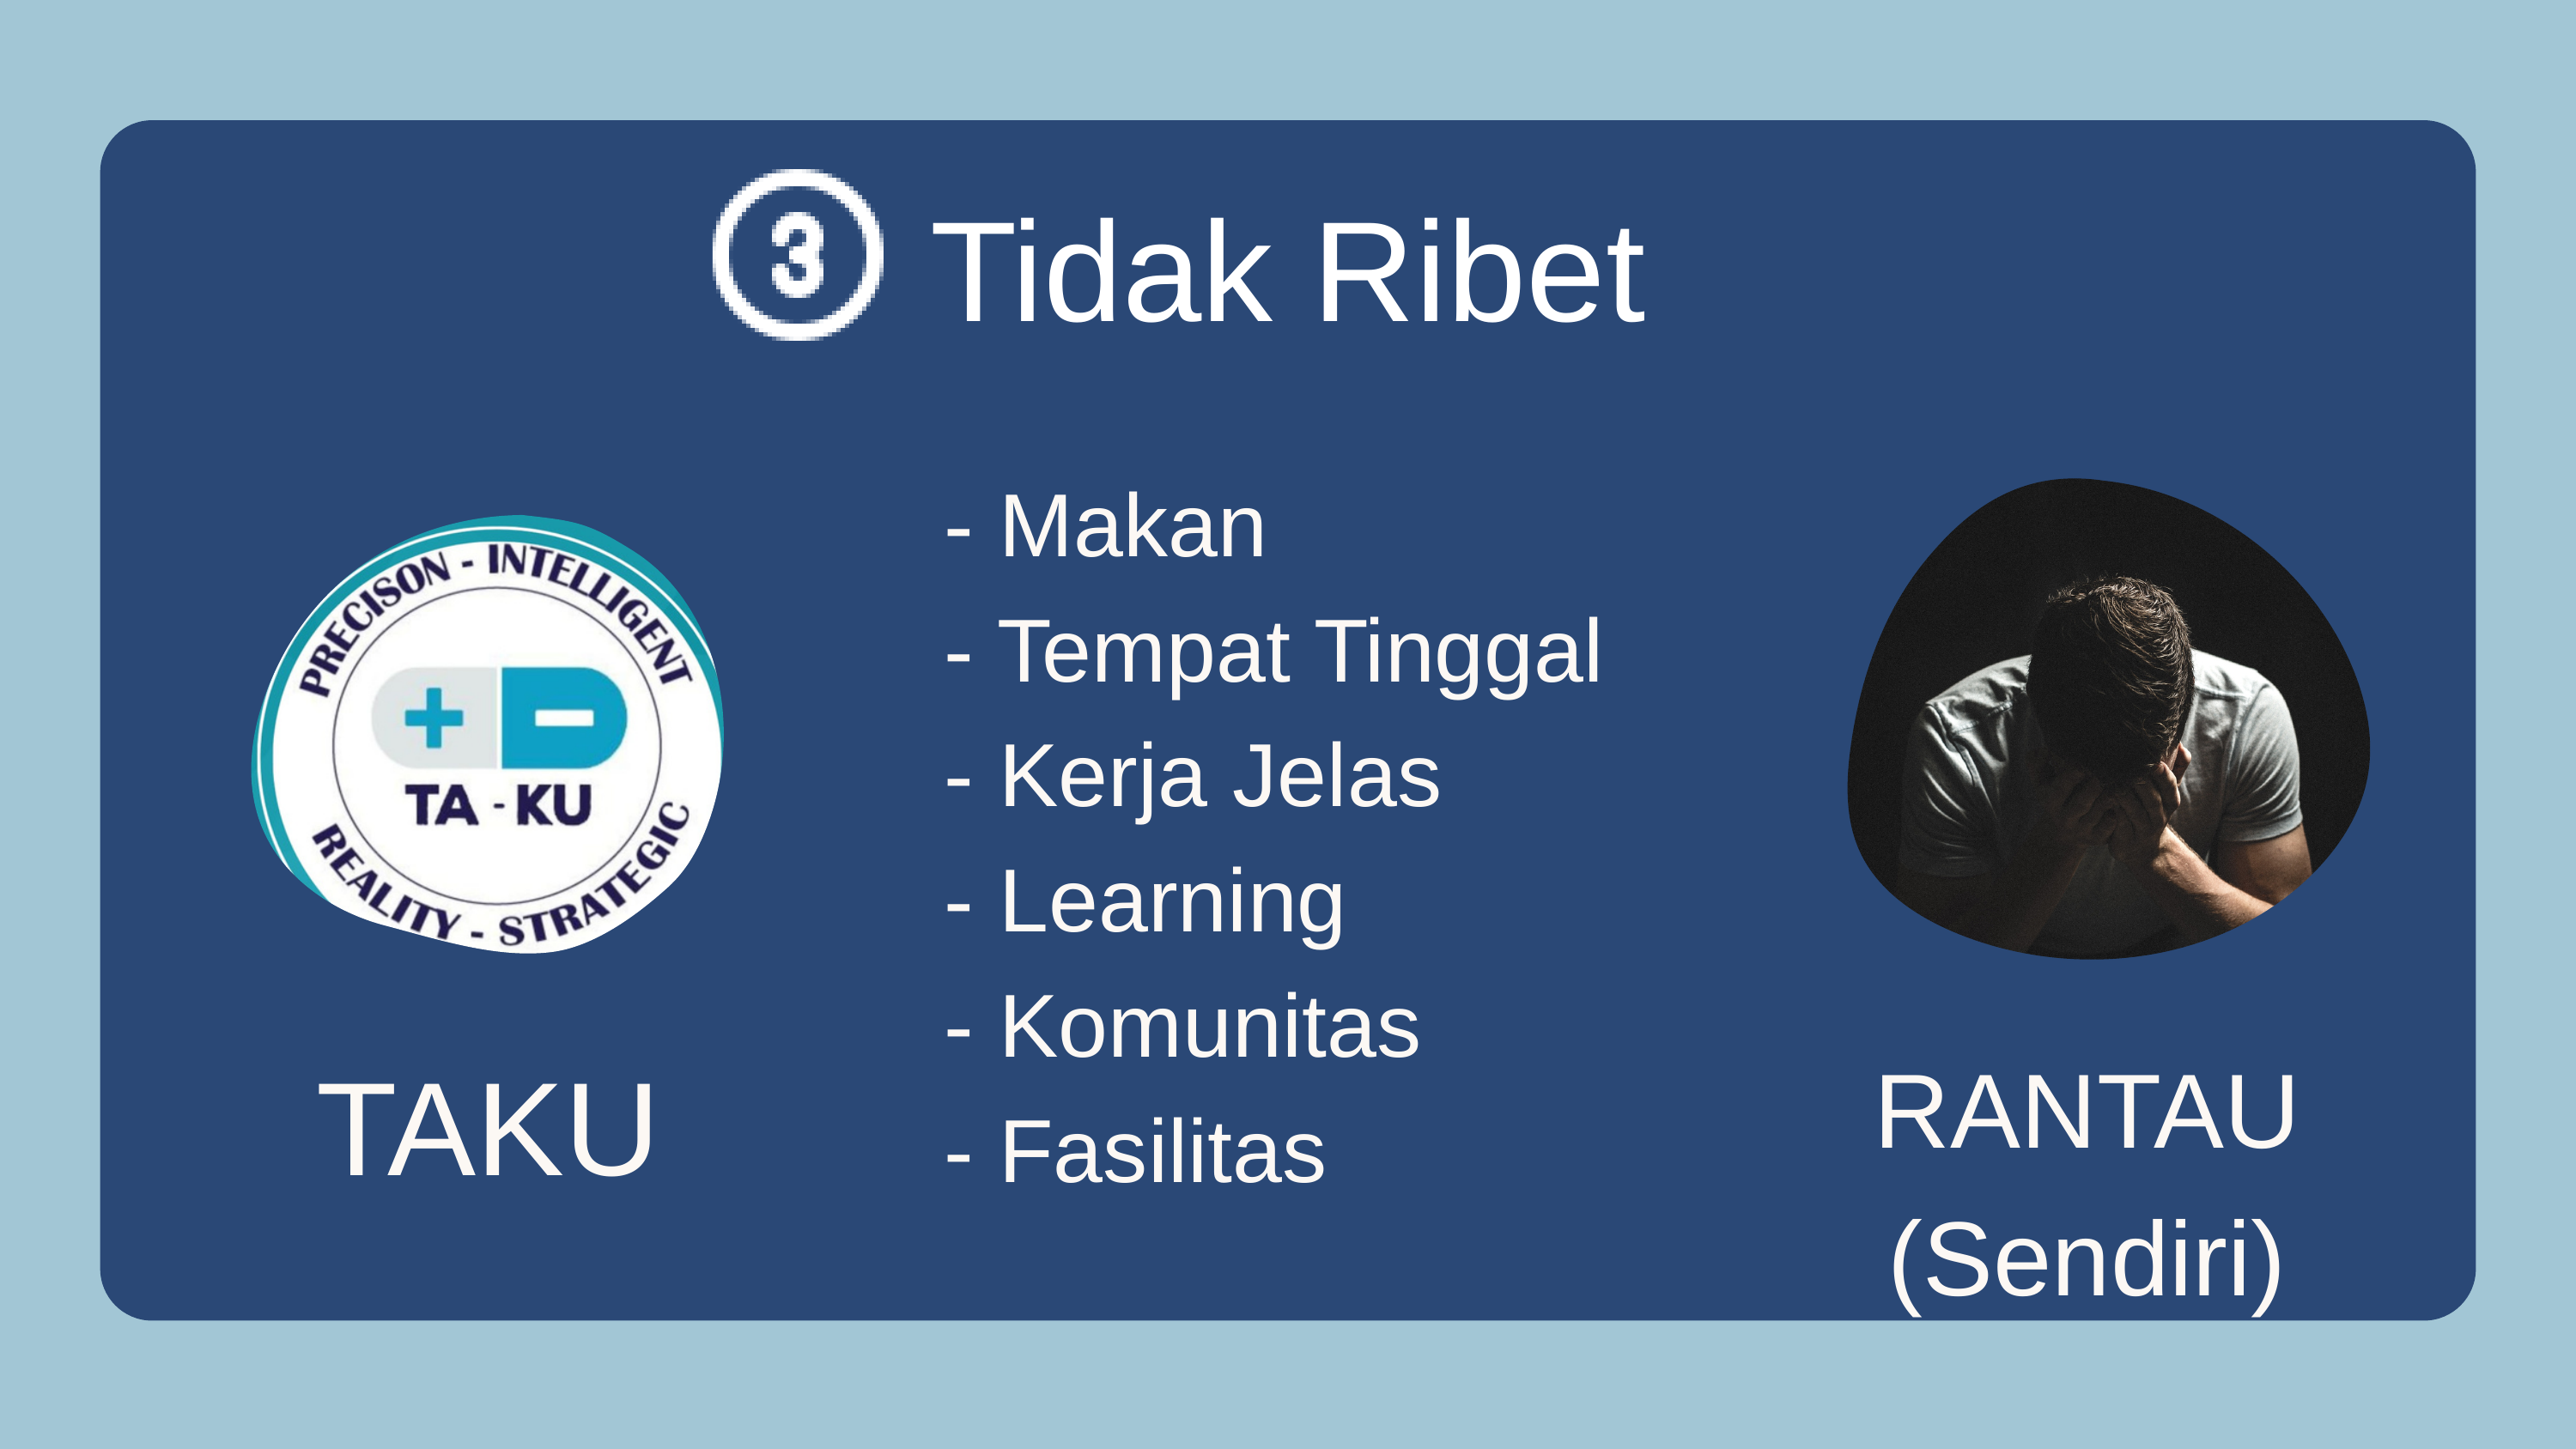

Tidak Ribet

- Makan
- Tempat Tinggal
- ﻿Kerja Jelas
- Learning
- Komunitas
- Fasilitas﻿﻿

TAKU
RANTAU (Sendiri)